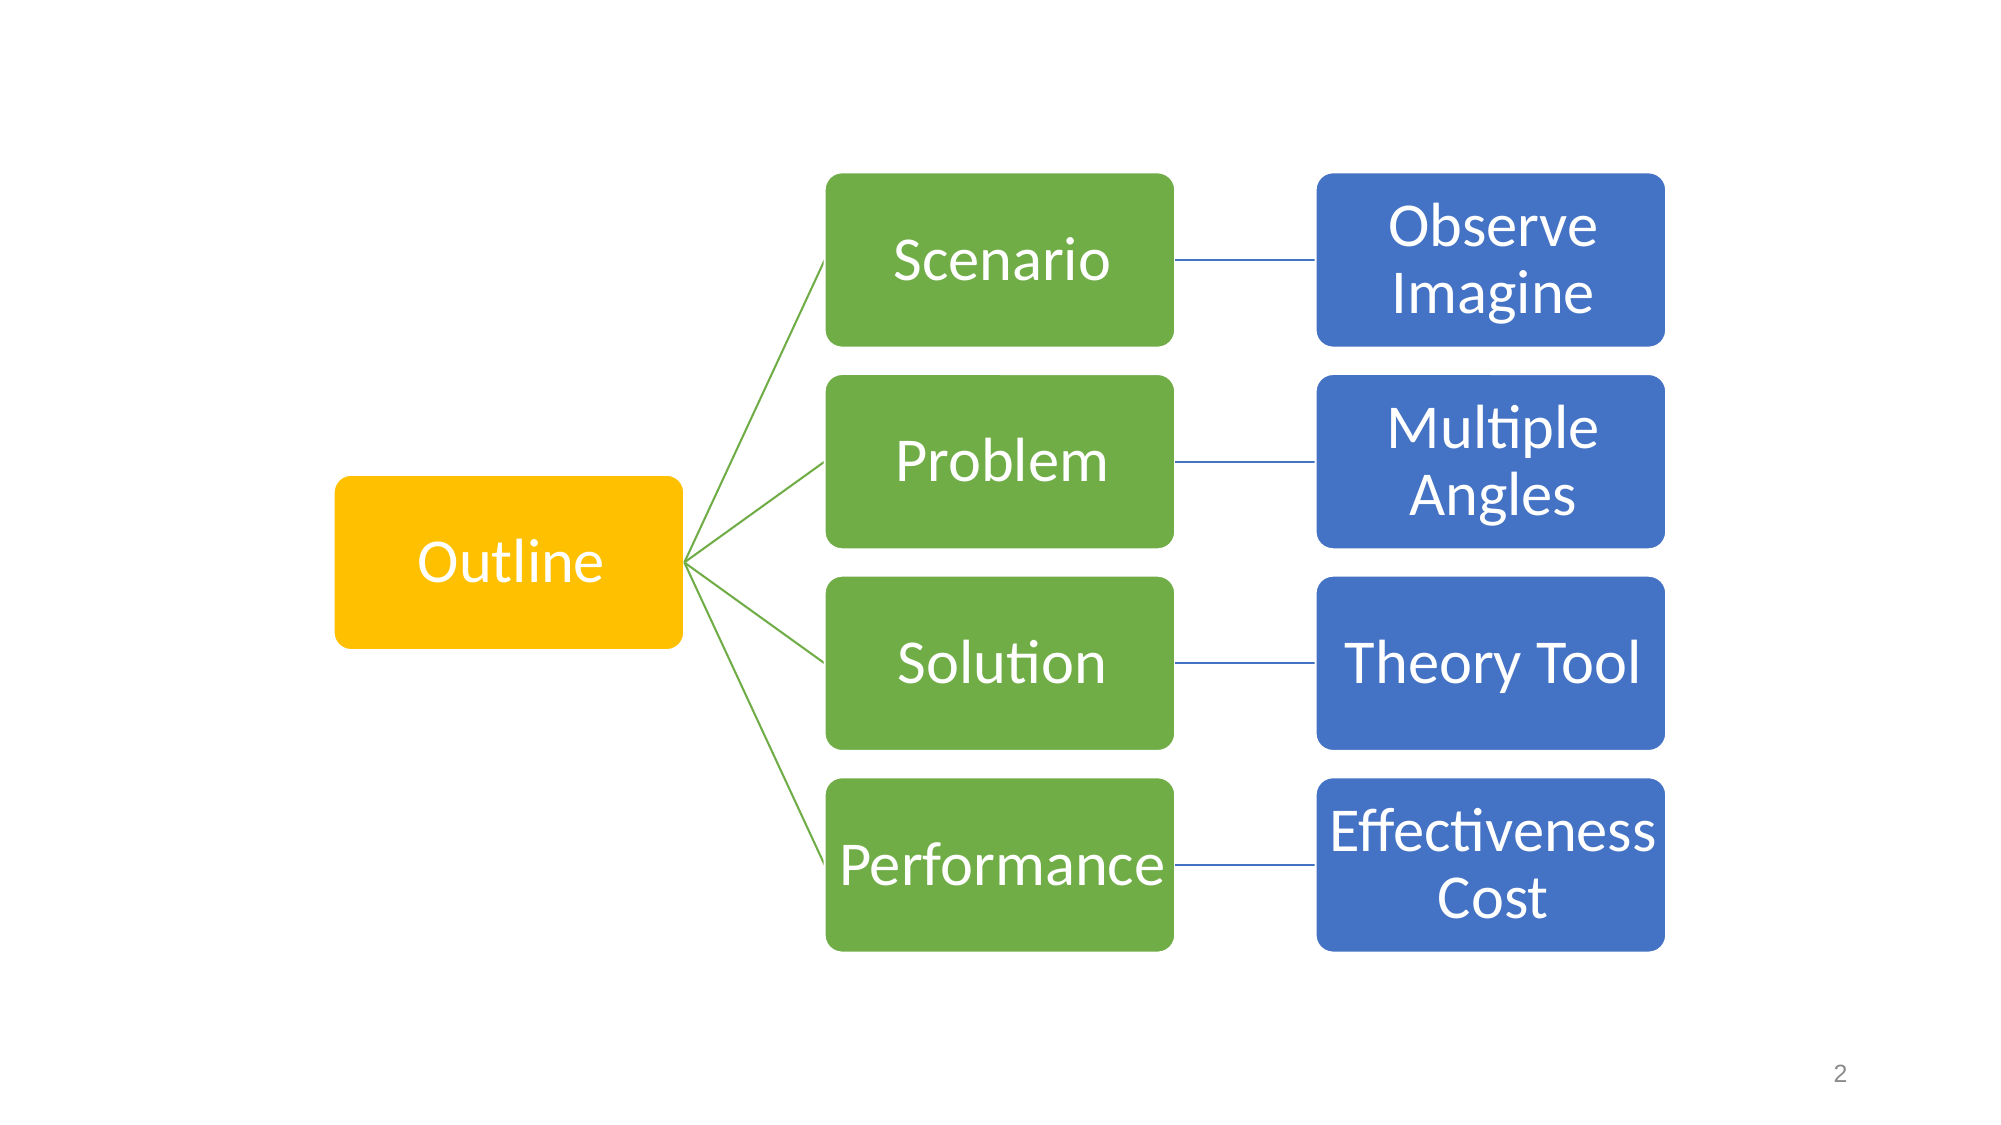

Outline

Scenario

Observe Imagine

Problem

Multiple Angles

Solution

Theory Tool

Performance

Effectiveness Cost
2